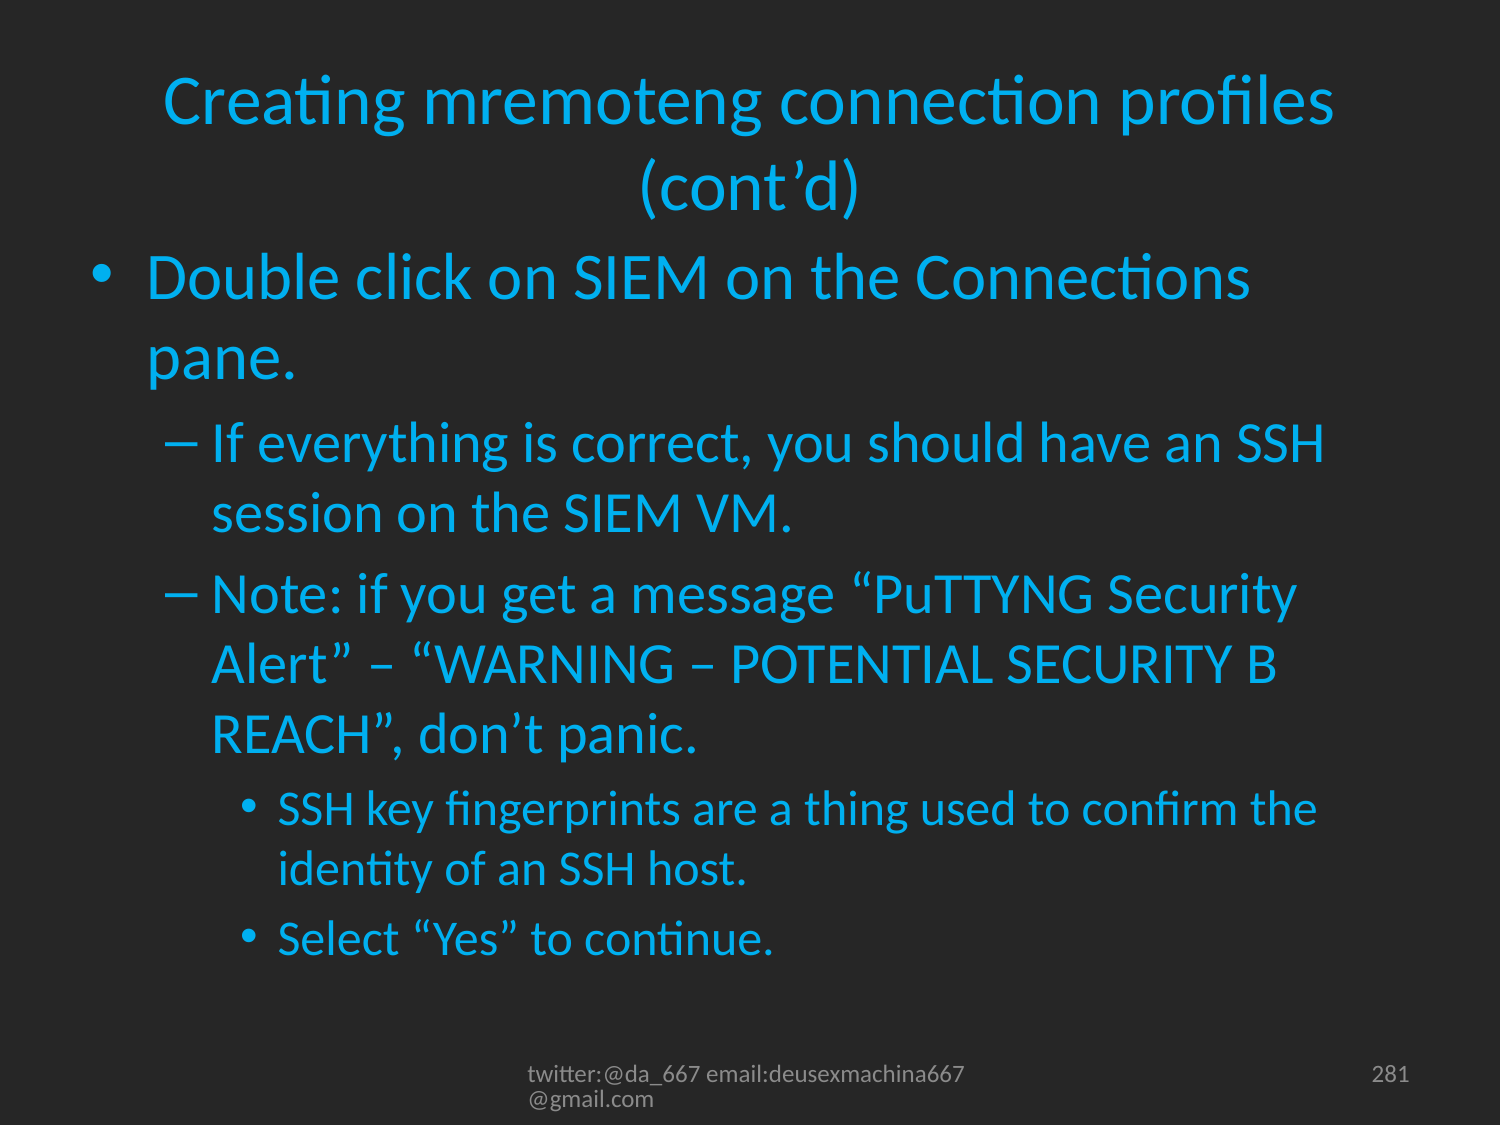

# Creating mremoteng connection profiles (cont’d)
Double click on SIEM on the Connections pane.
If everything is correct, you should have an SSH session on the SIEM VM.
Note: if you get a message “PuTTYNG Security Alert” – “WARNING – POTENTIAL SECURITY B REACH”, don’t panic.
SSH key fingerprints are a thing used to confirm the identity of an SSH host.
Select “Yes” to continue.
twitter:@da_667 email:deusexmachina667@gmail.com
281